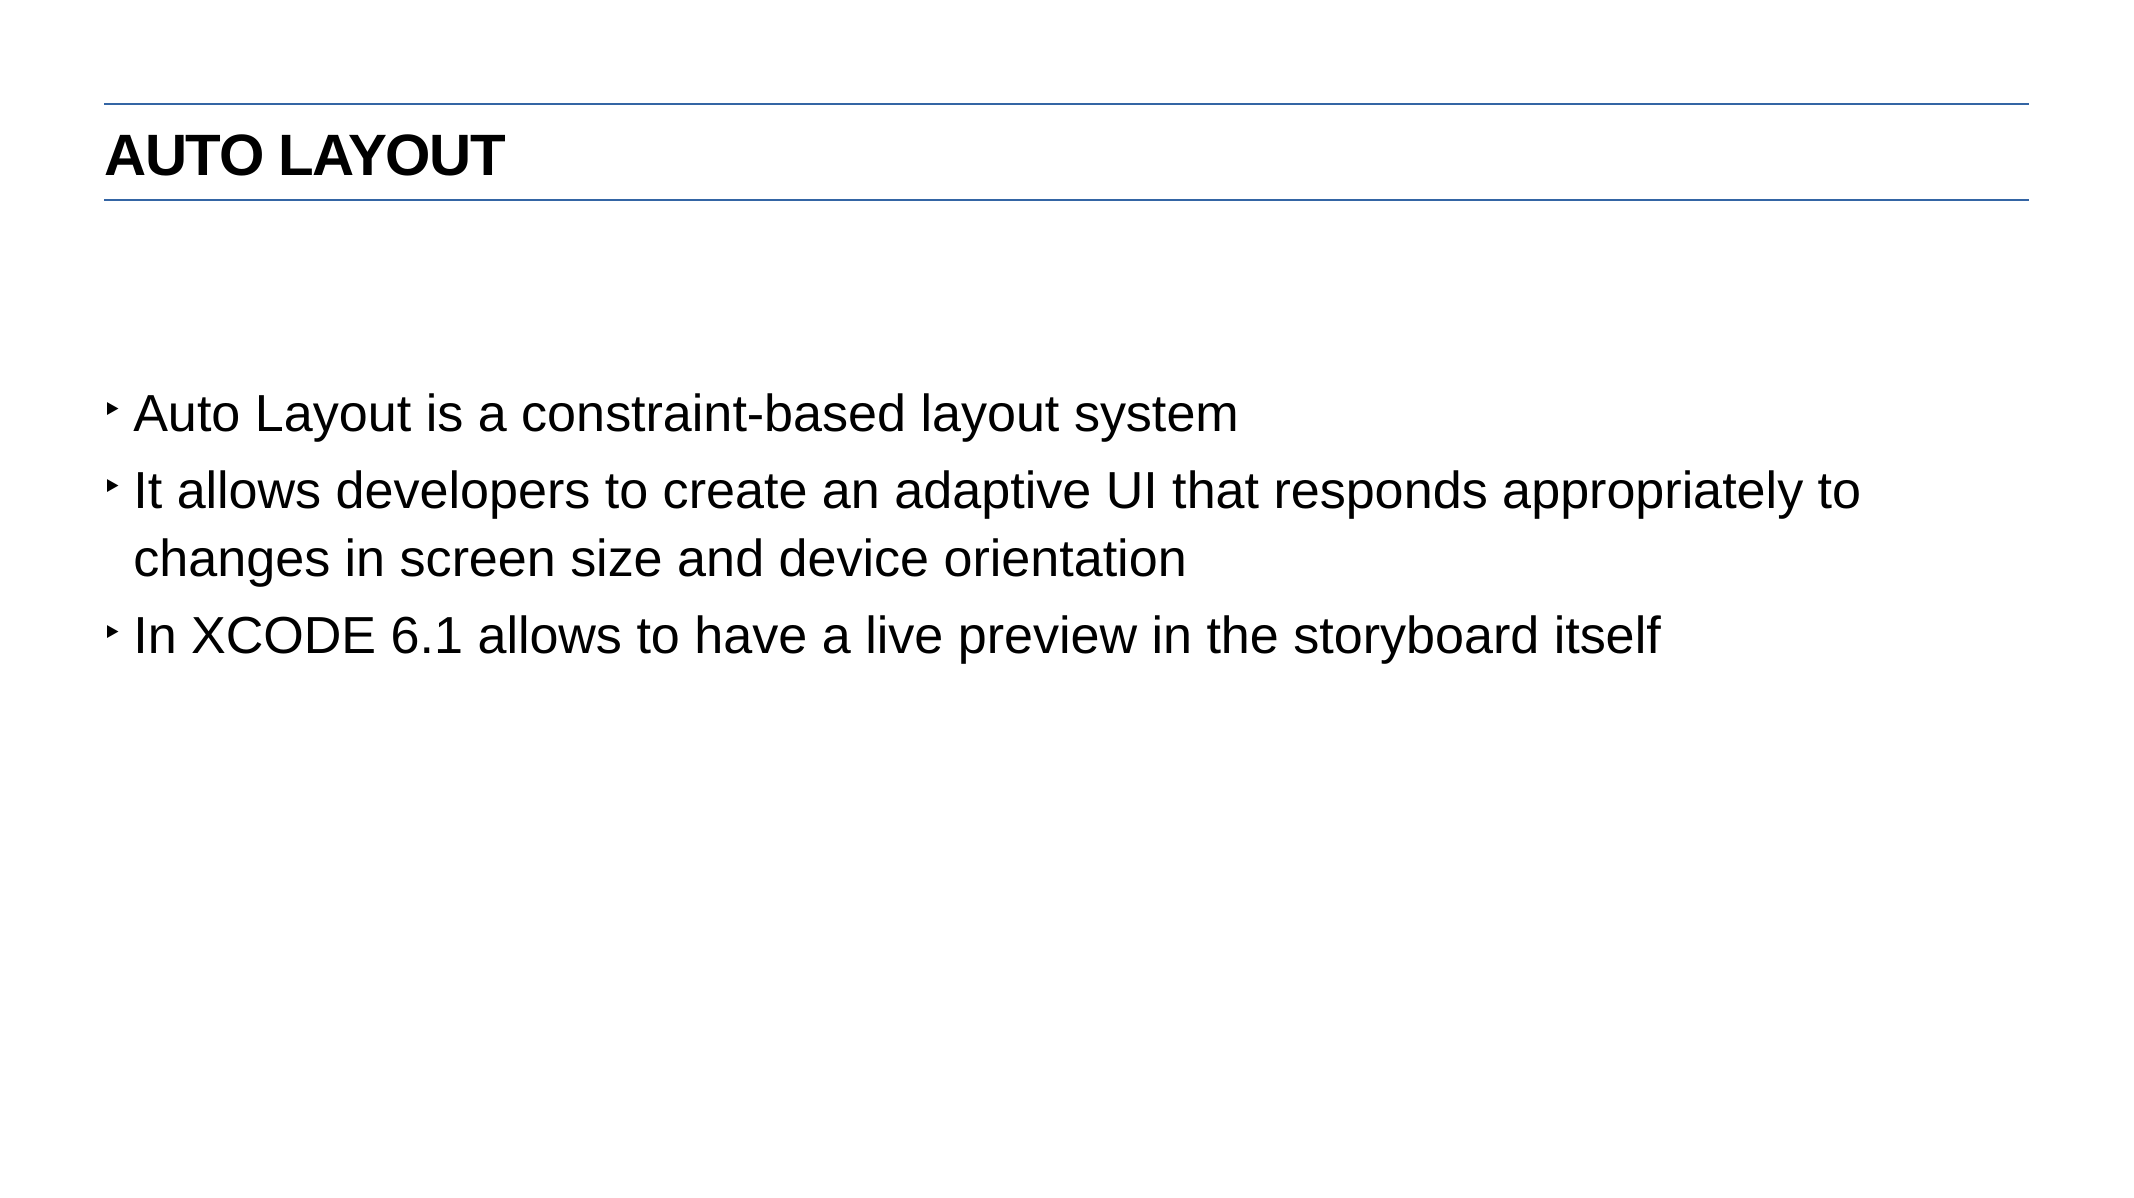

Auto layout

Auto Layout is a constraint-based layout system
It allows developers to create an adaptive UI that responds appropriately to changes in screen size and device orientation
In XCODE 6.1 allows to have a live preview in the storyboard itself